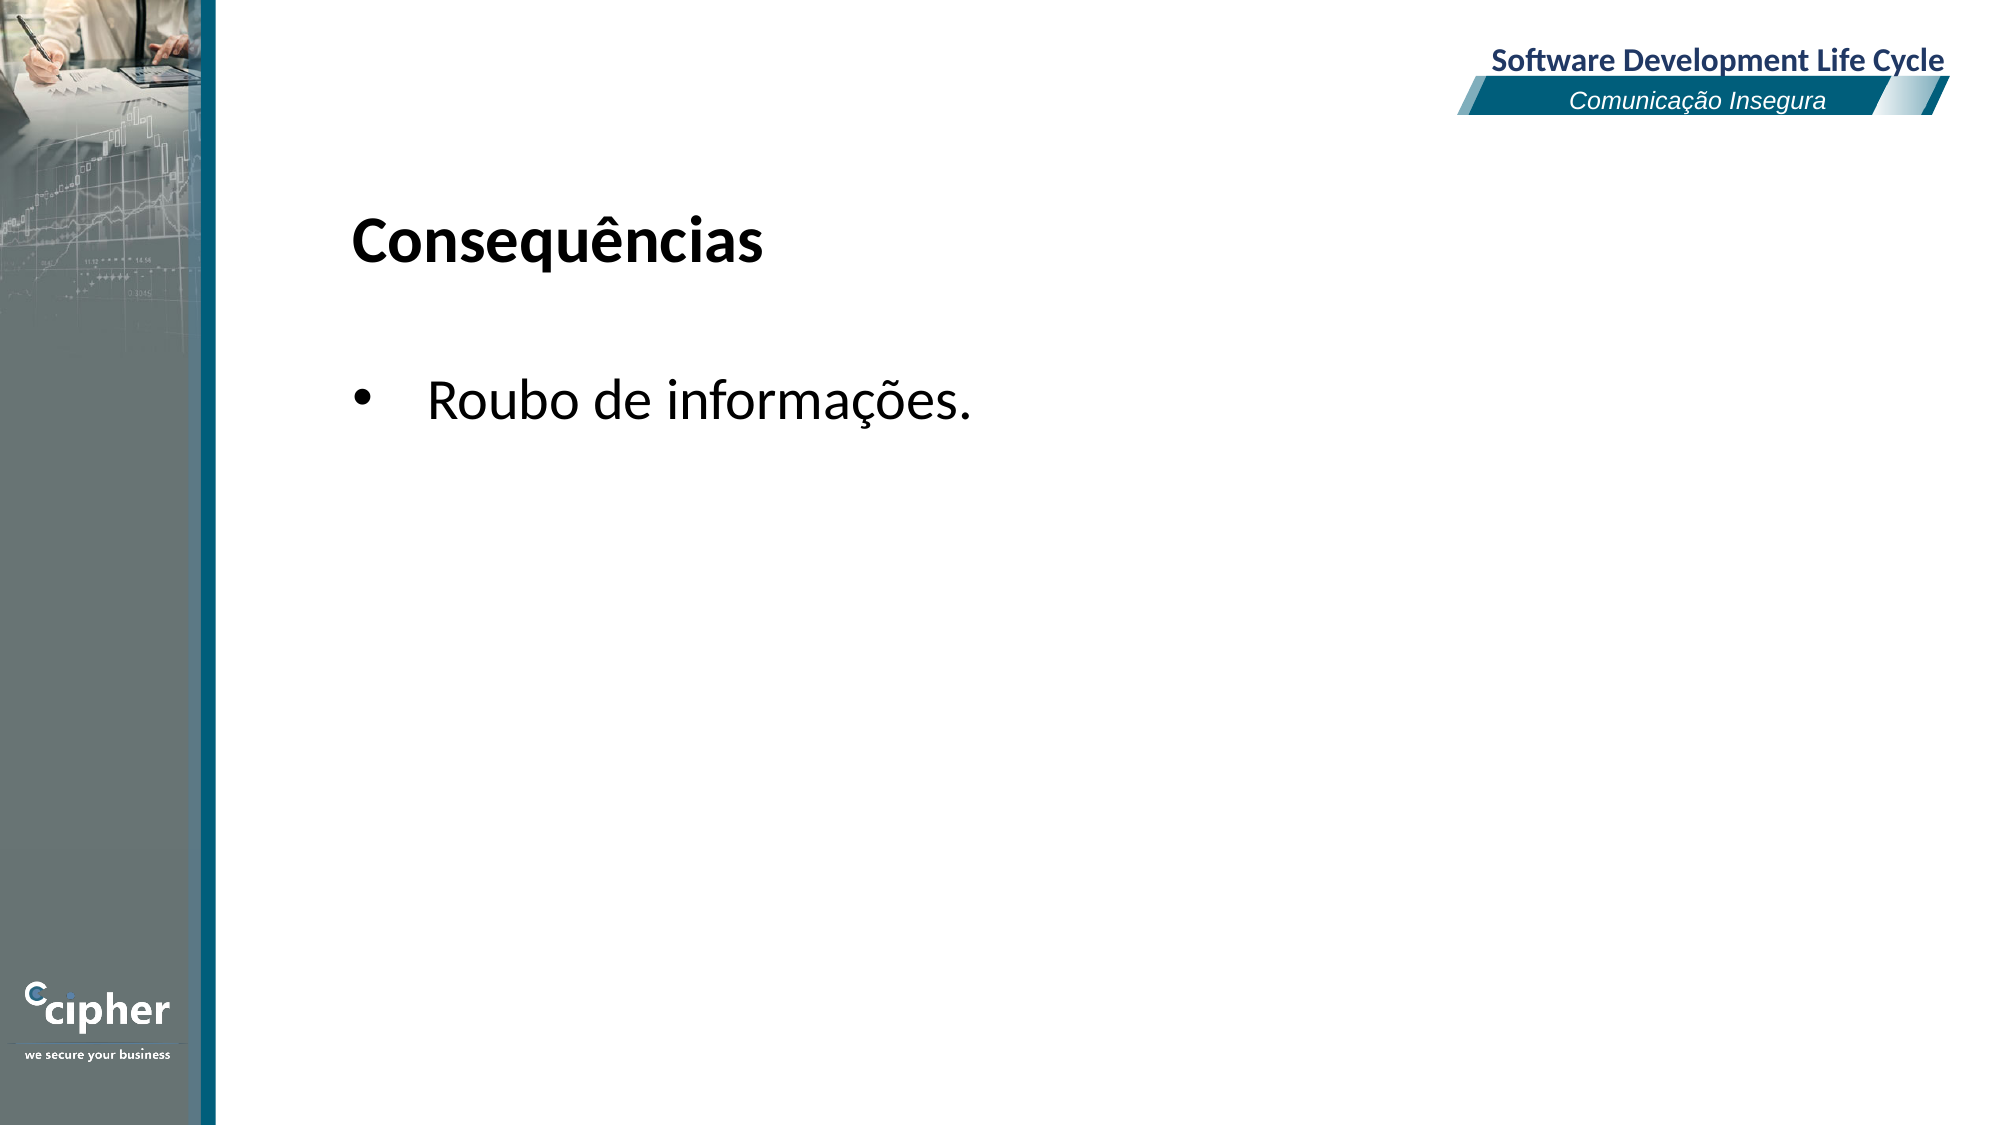

Software Development Life Cycle
Comunicação Insegura

Consequências
Roubo de informações.